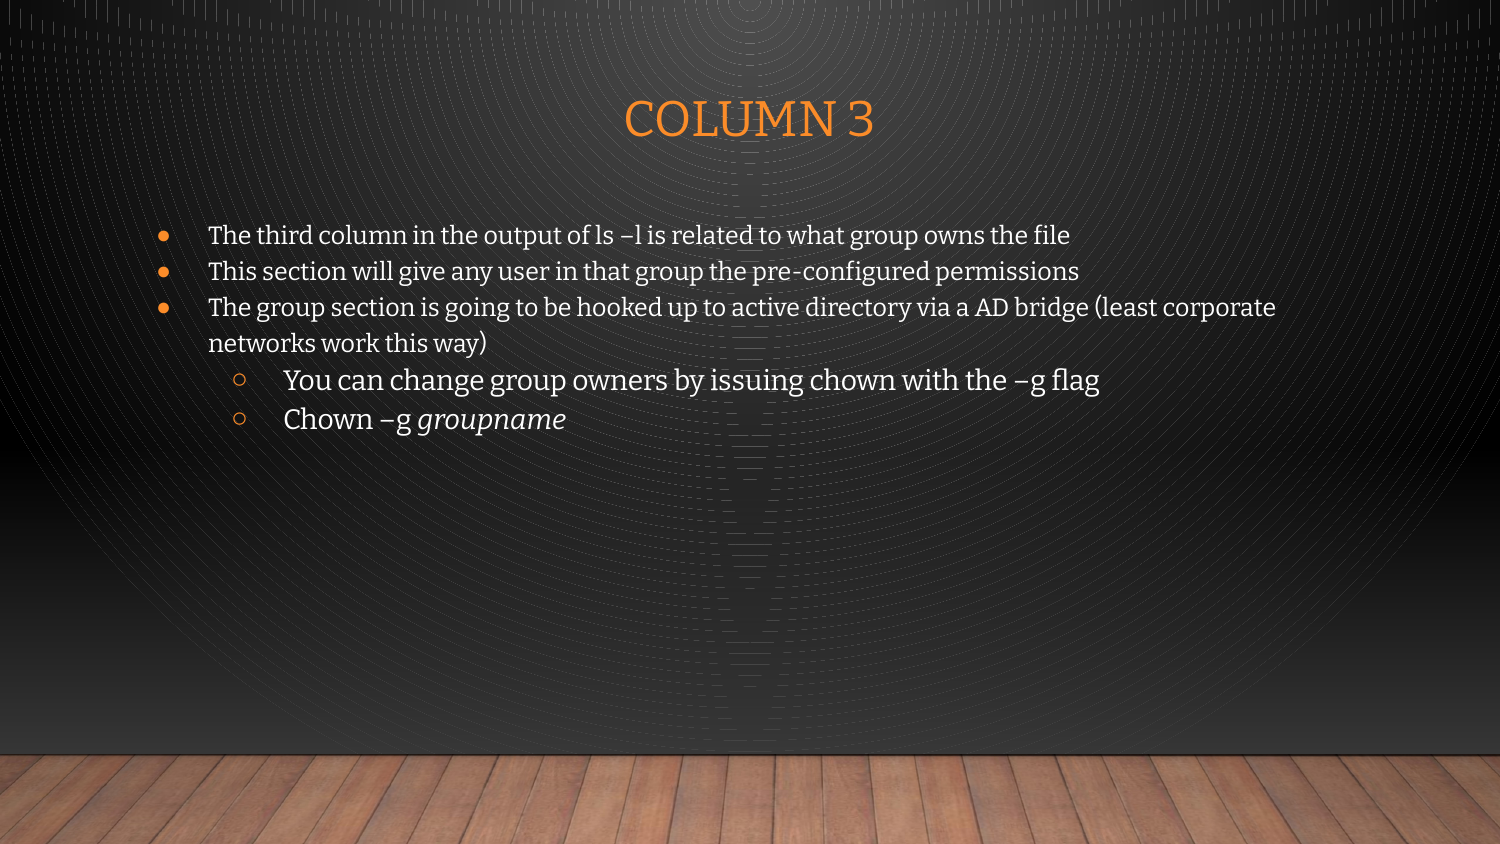

# Column 3
The third column in the output of ls –l is related to what group owns the file
This section will give any user in that group the pre-configured permissions
The group section is going to be hooked up to active directory via a AD bridge (least corporate networks work this way)
You can change group owners by issuing chown with the –g flag
Chown –g groupname